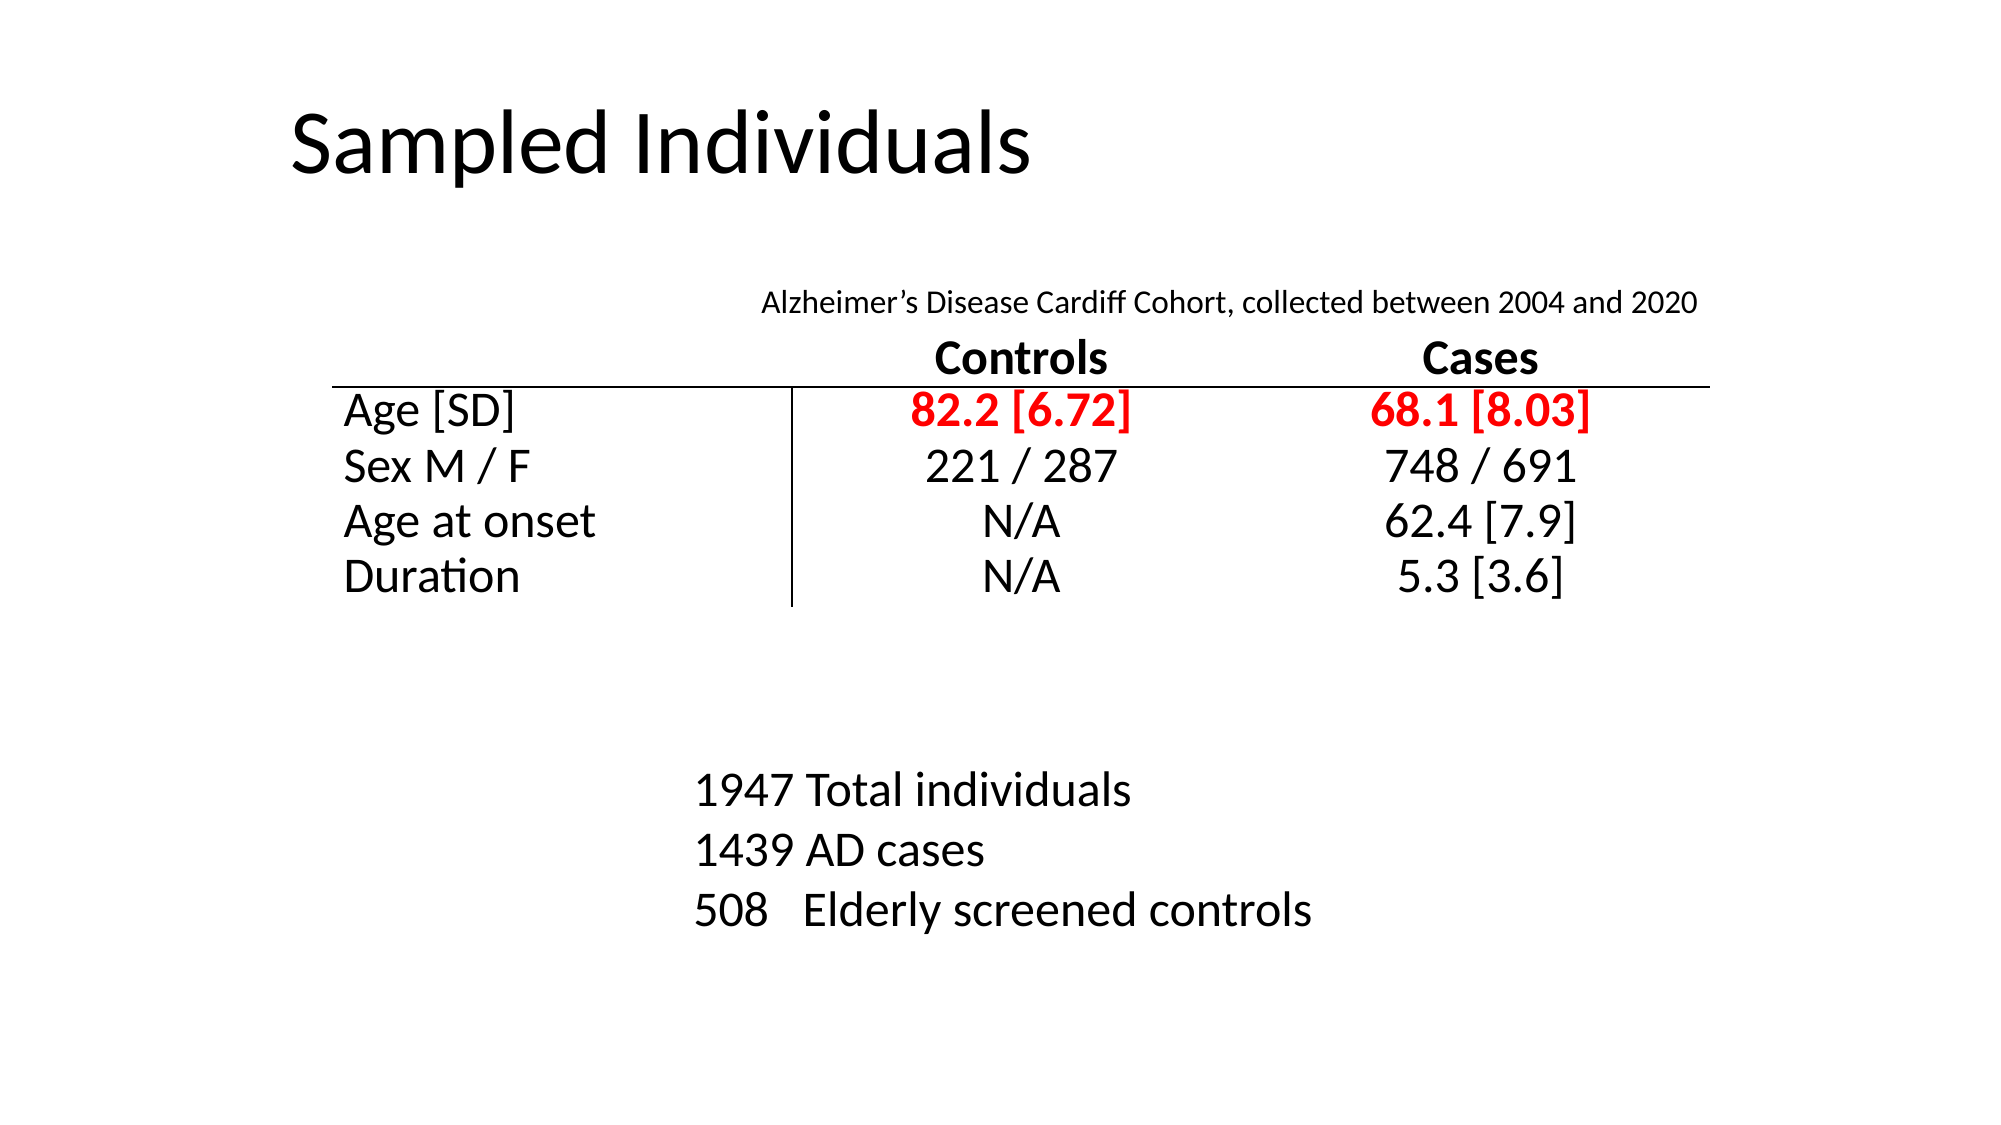

# Sampled Individuals
Alzheimer’s Disease Cardiff Cohort, collected between 2004 and 2020
|  | Controls | Cases |
| --- | --- | --- |
| Age [SD] | 82.2 [6.72] | 68.1 [8.03] |
| Sex M / F | 221 / 287 | 748 / 691 |
| Age at onset | N/A | 62.4 [7.9] |
| Duration | N/A | 5.3 [3.6] |
1947 Total individuals
1439 AD cases
508   Elderly screened controls